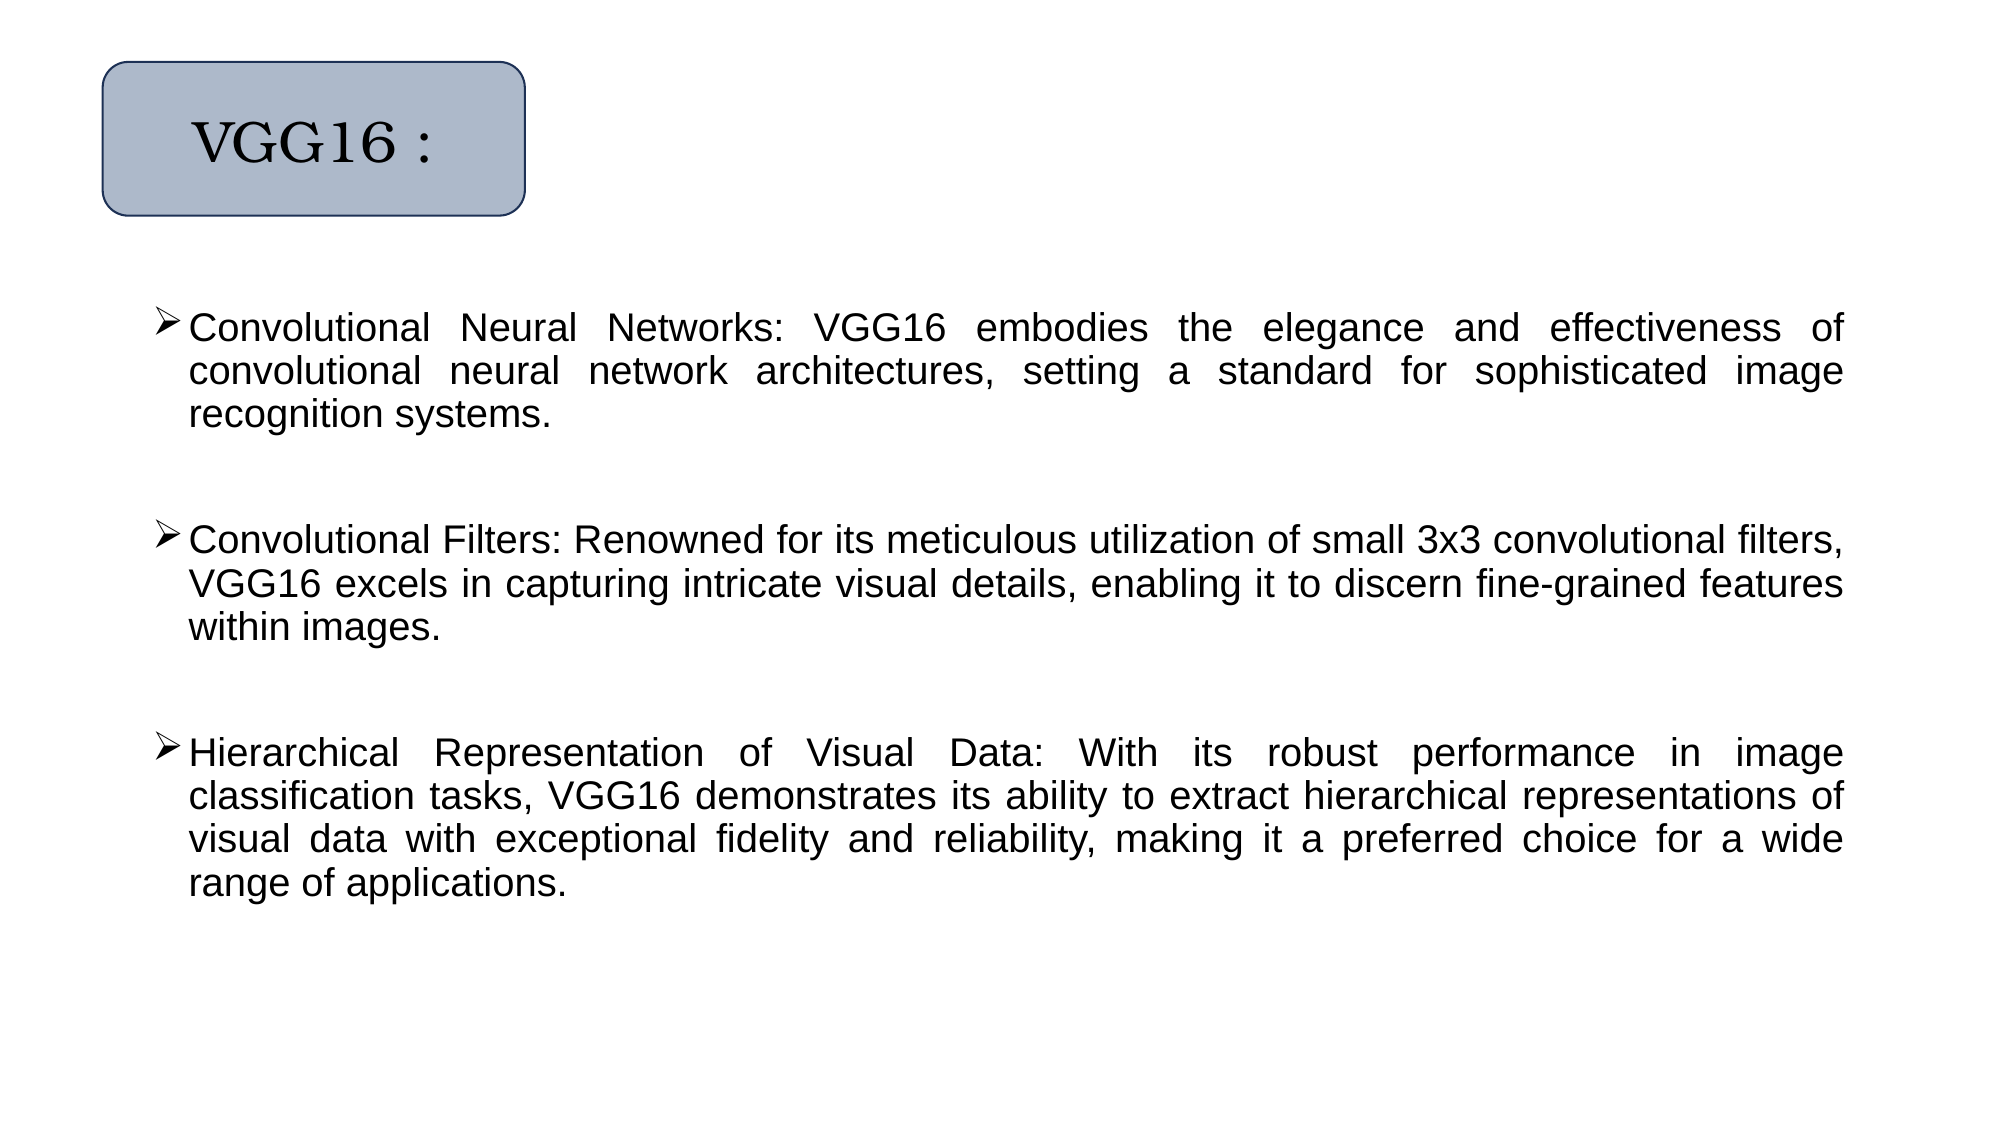

VGG16 :
Convolutional Neural Networks: VGG16 embodies the elegance and effectiveness of convolutional neural network architectures, setting a standard for sophisticated image recognition systems.

Convolutional Filters: Renowned for its meticulous utilization of small 3x3 convolutional filters, VGG16 excels in capturing intricate visual details, enabling it to discern fine-grained features within images.

Hierarchical Representation of Visual Data: With its robust performance in image classification tasks, VGG16 demonstrates its ability to extract hierarchical representations of visual data with exceptional fidelity and reliability, making it a preferred choice for a wide range of applications.